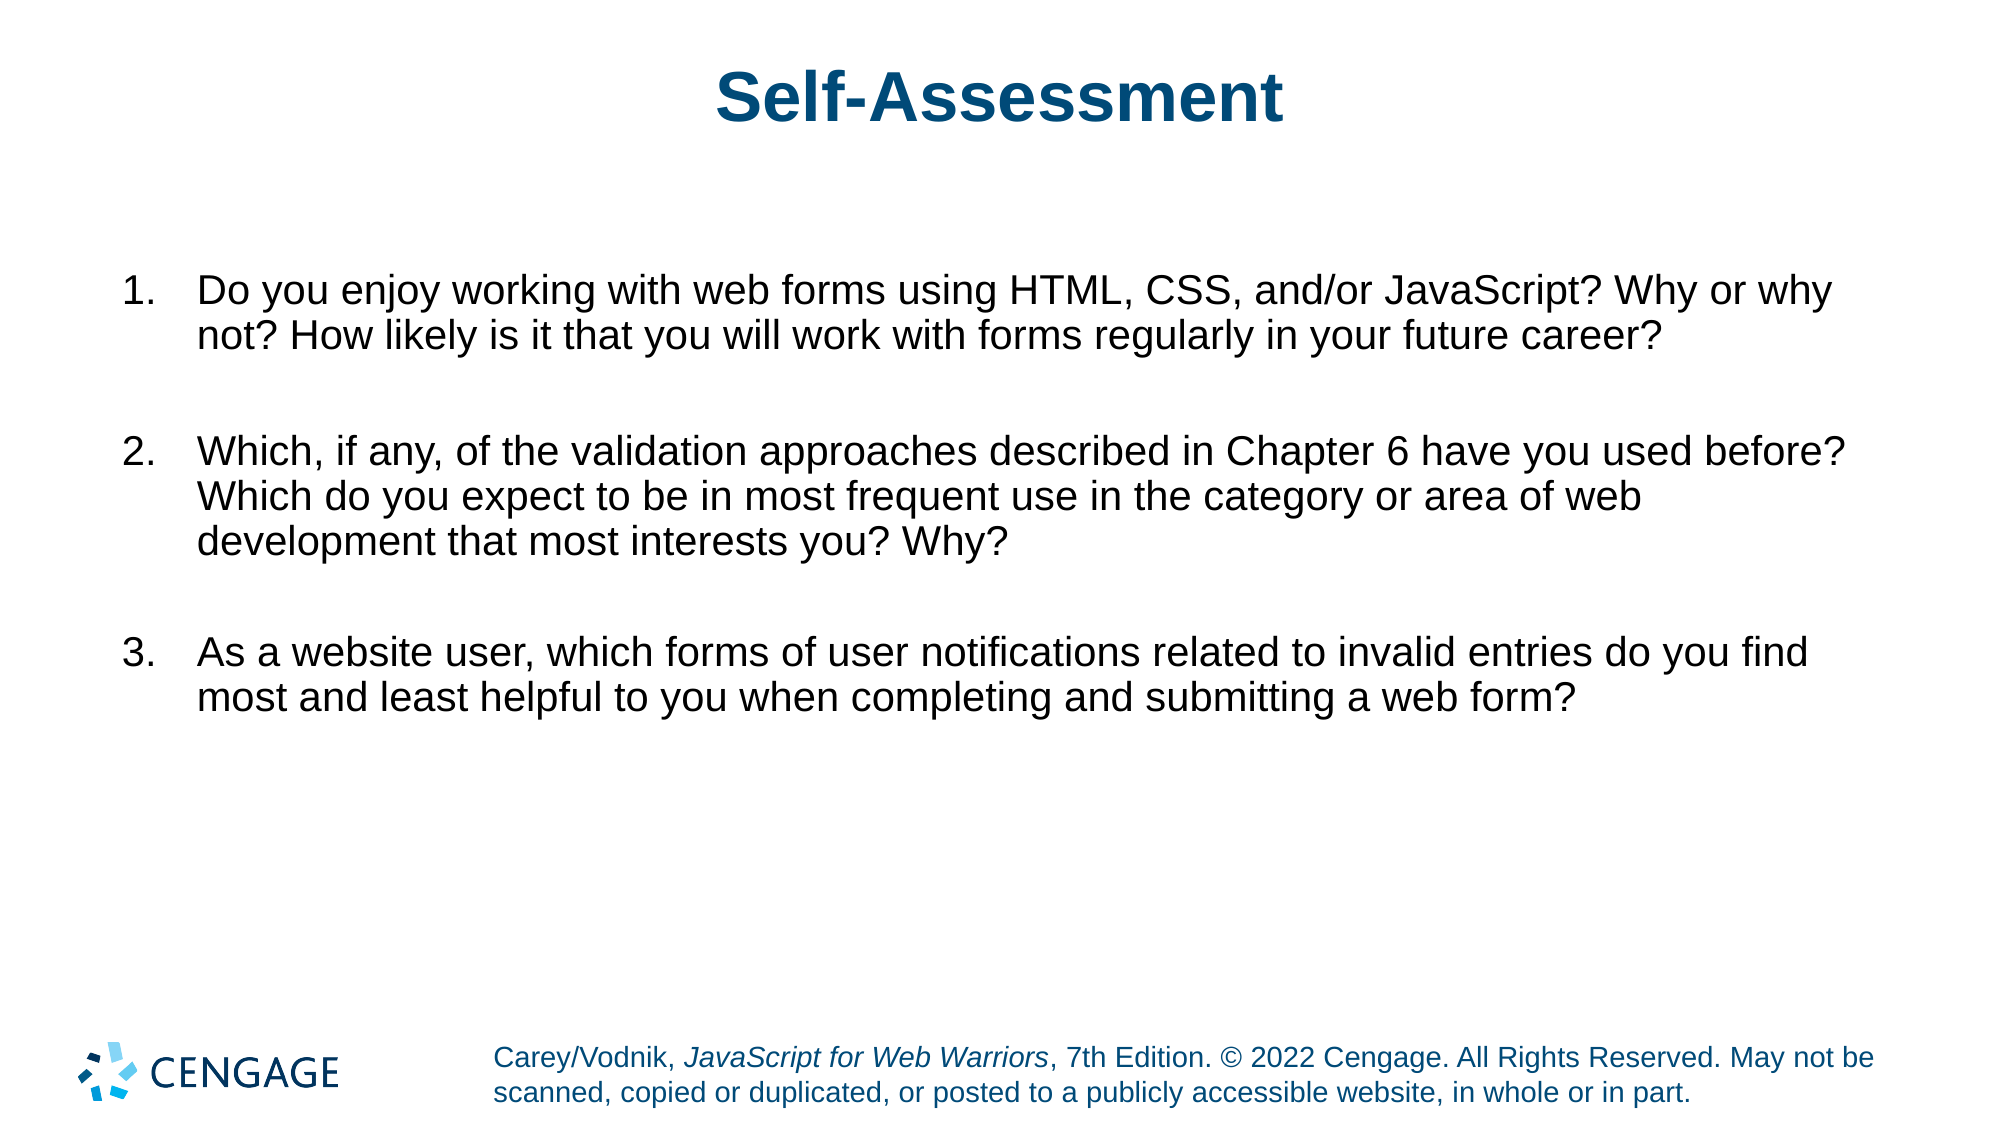

# Self-Assessment
Do you enjoy working with web forms using HTML, CSS, and/or JavaScript? Why or why not? How likely is it that you will work with forms regularly in your future career?
Which, if any, of the validation approaches described in Chapter 6 have you used before? Which do you expect to be in most frequent use in the category or area of web development that most interests you? Why?
As a website user, which forms of user notifications related to invalid entries do you find most and least helpful to you when completing and submitting a web form?